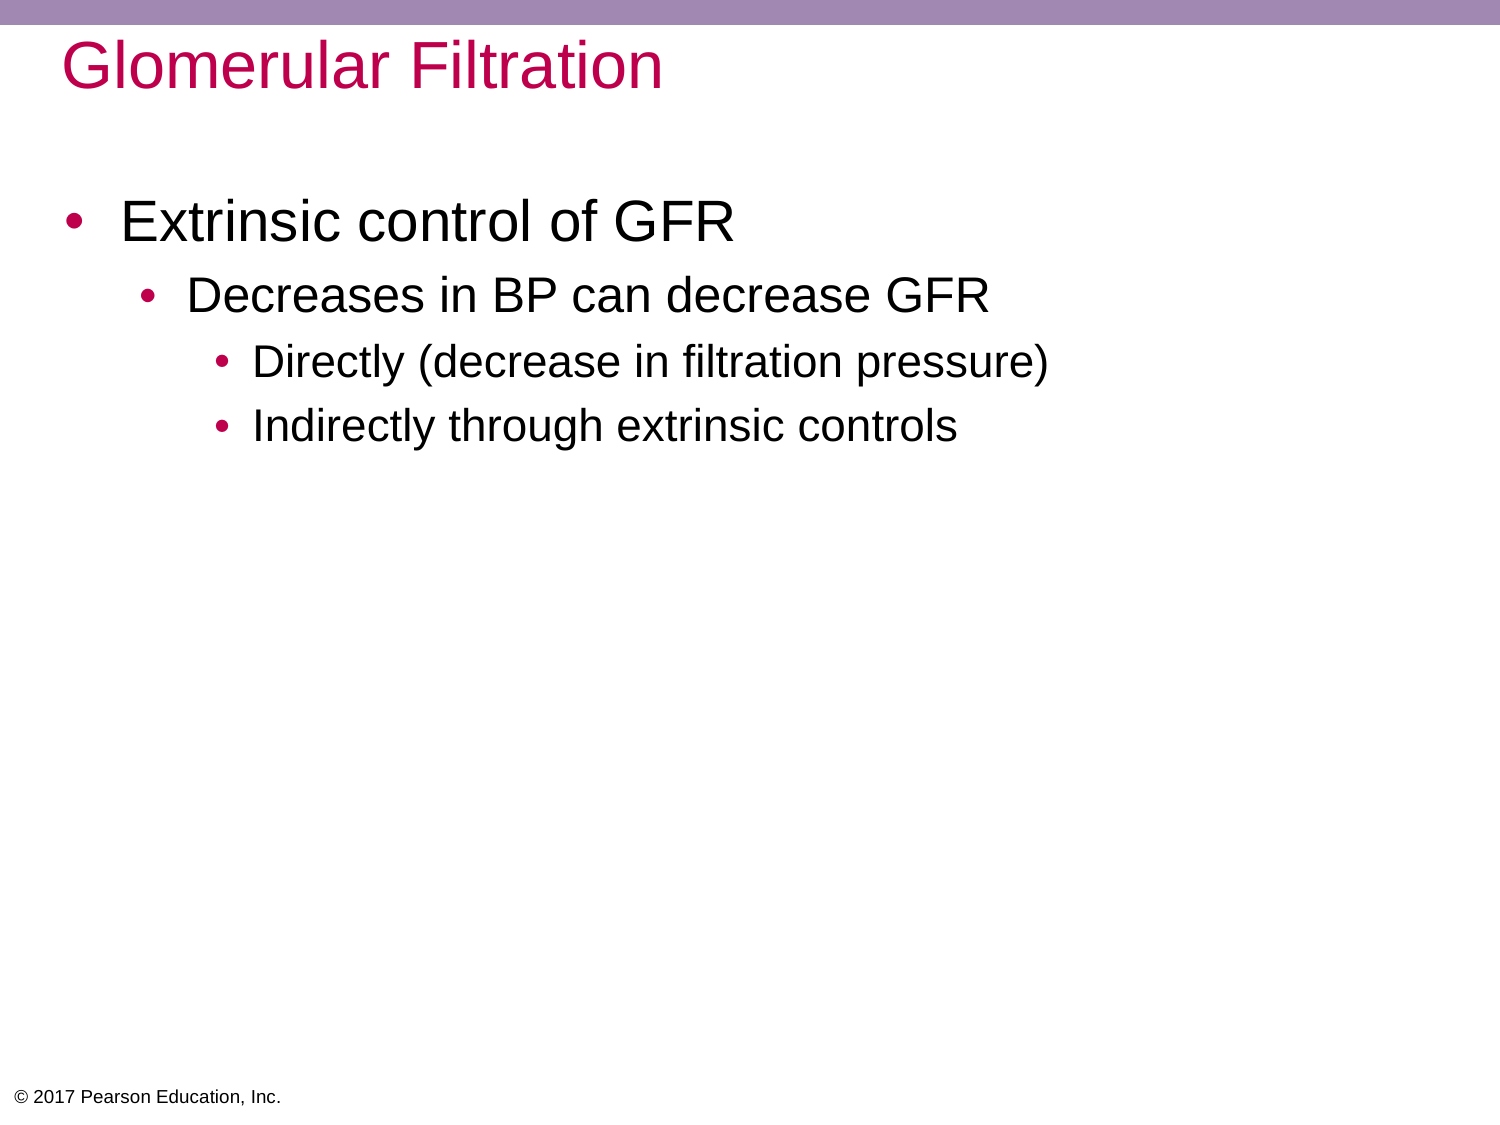

# Glomerular Filtration
Extrinsic control of GFR
Decreases in BP can decrease GFR
Directly (decrease in filtration pressure)
Indirectly through extrinsic controls